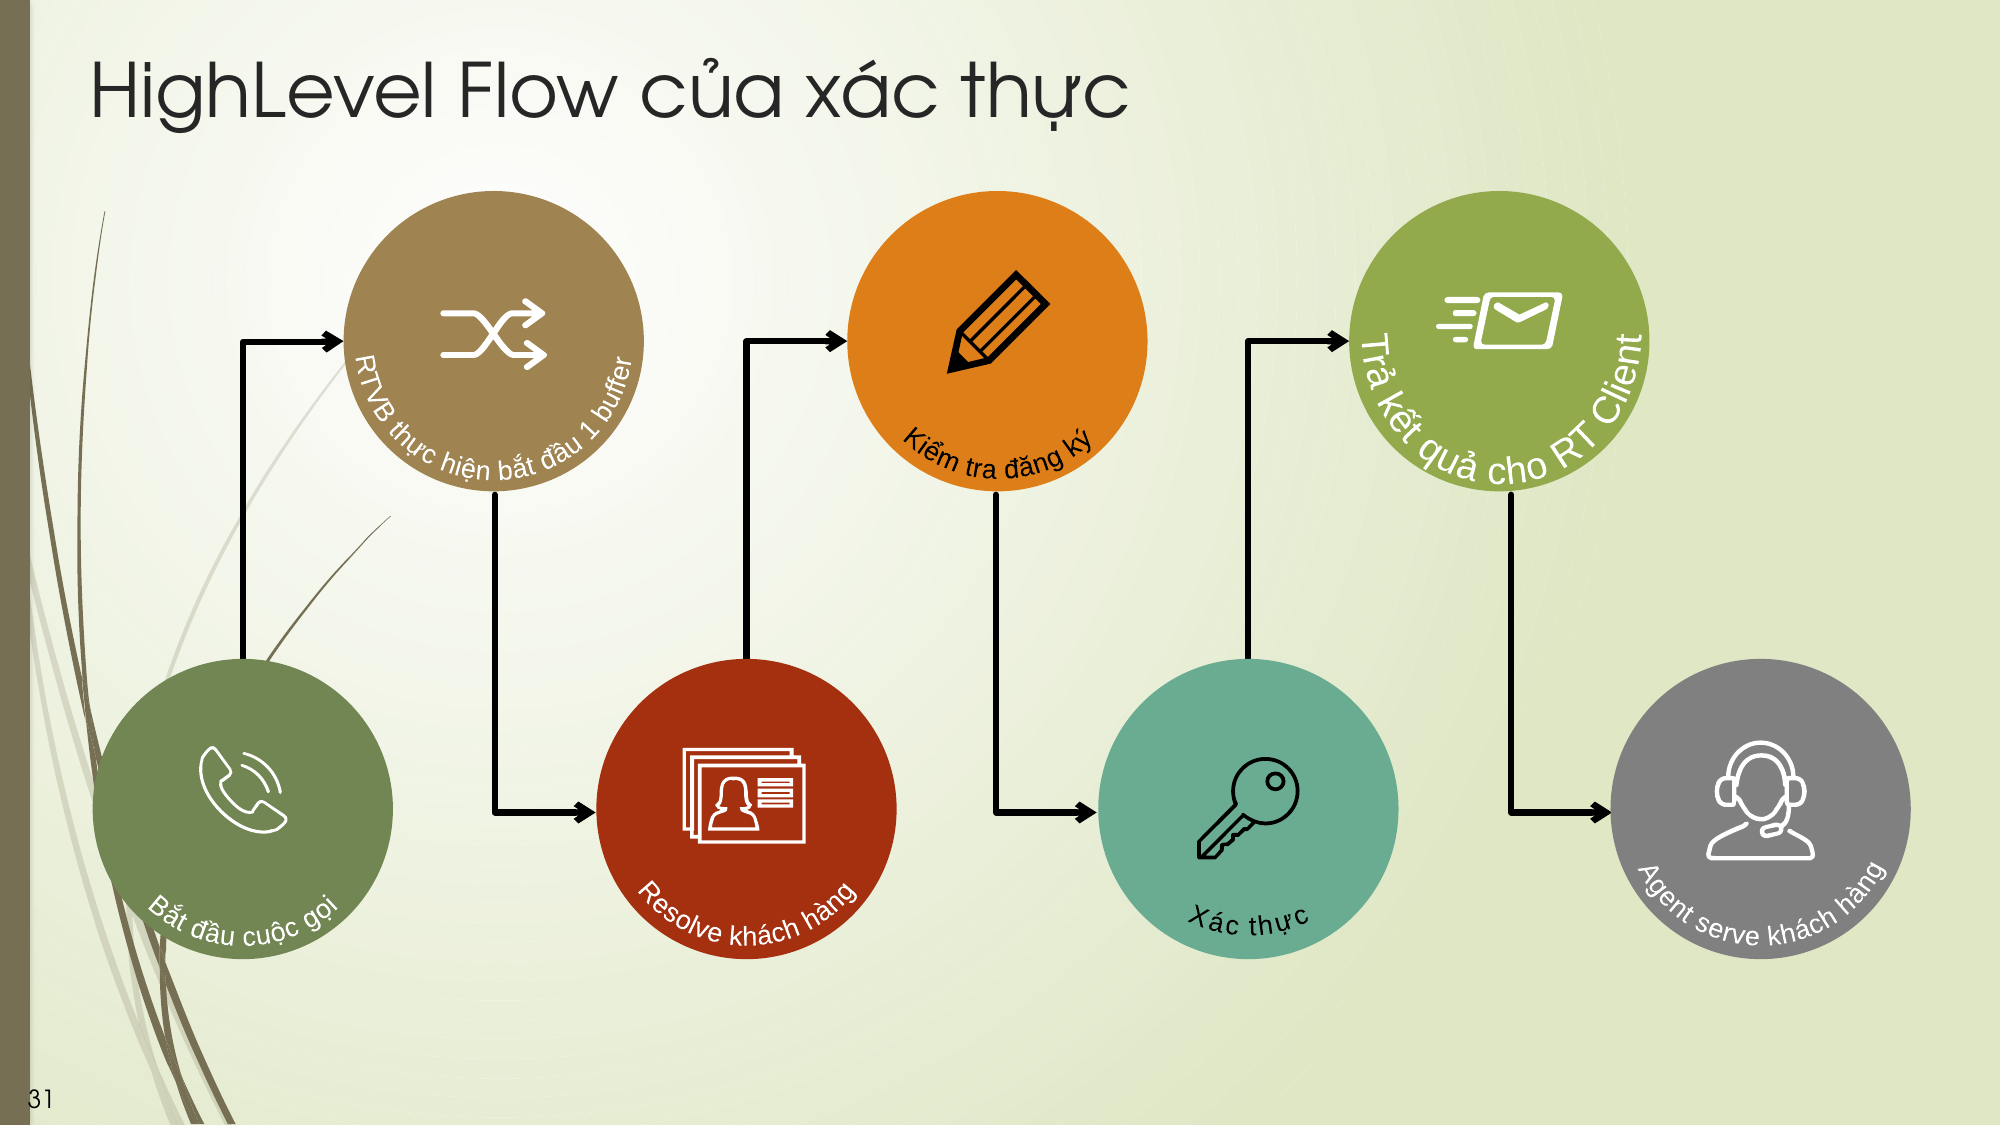

# HighLevel Flow của xác thực

RTVB thực hiện bắt đầu 1 buffer

Kiểm tra đăng ký

Trả kết quả cho RT Client

Bắt đầu cuộc gọi

Resolve khách hàng

Xác thực

Agent serve khách hàng

31